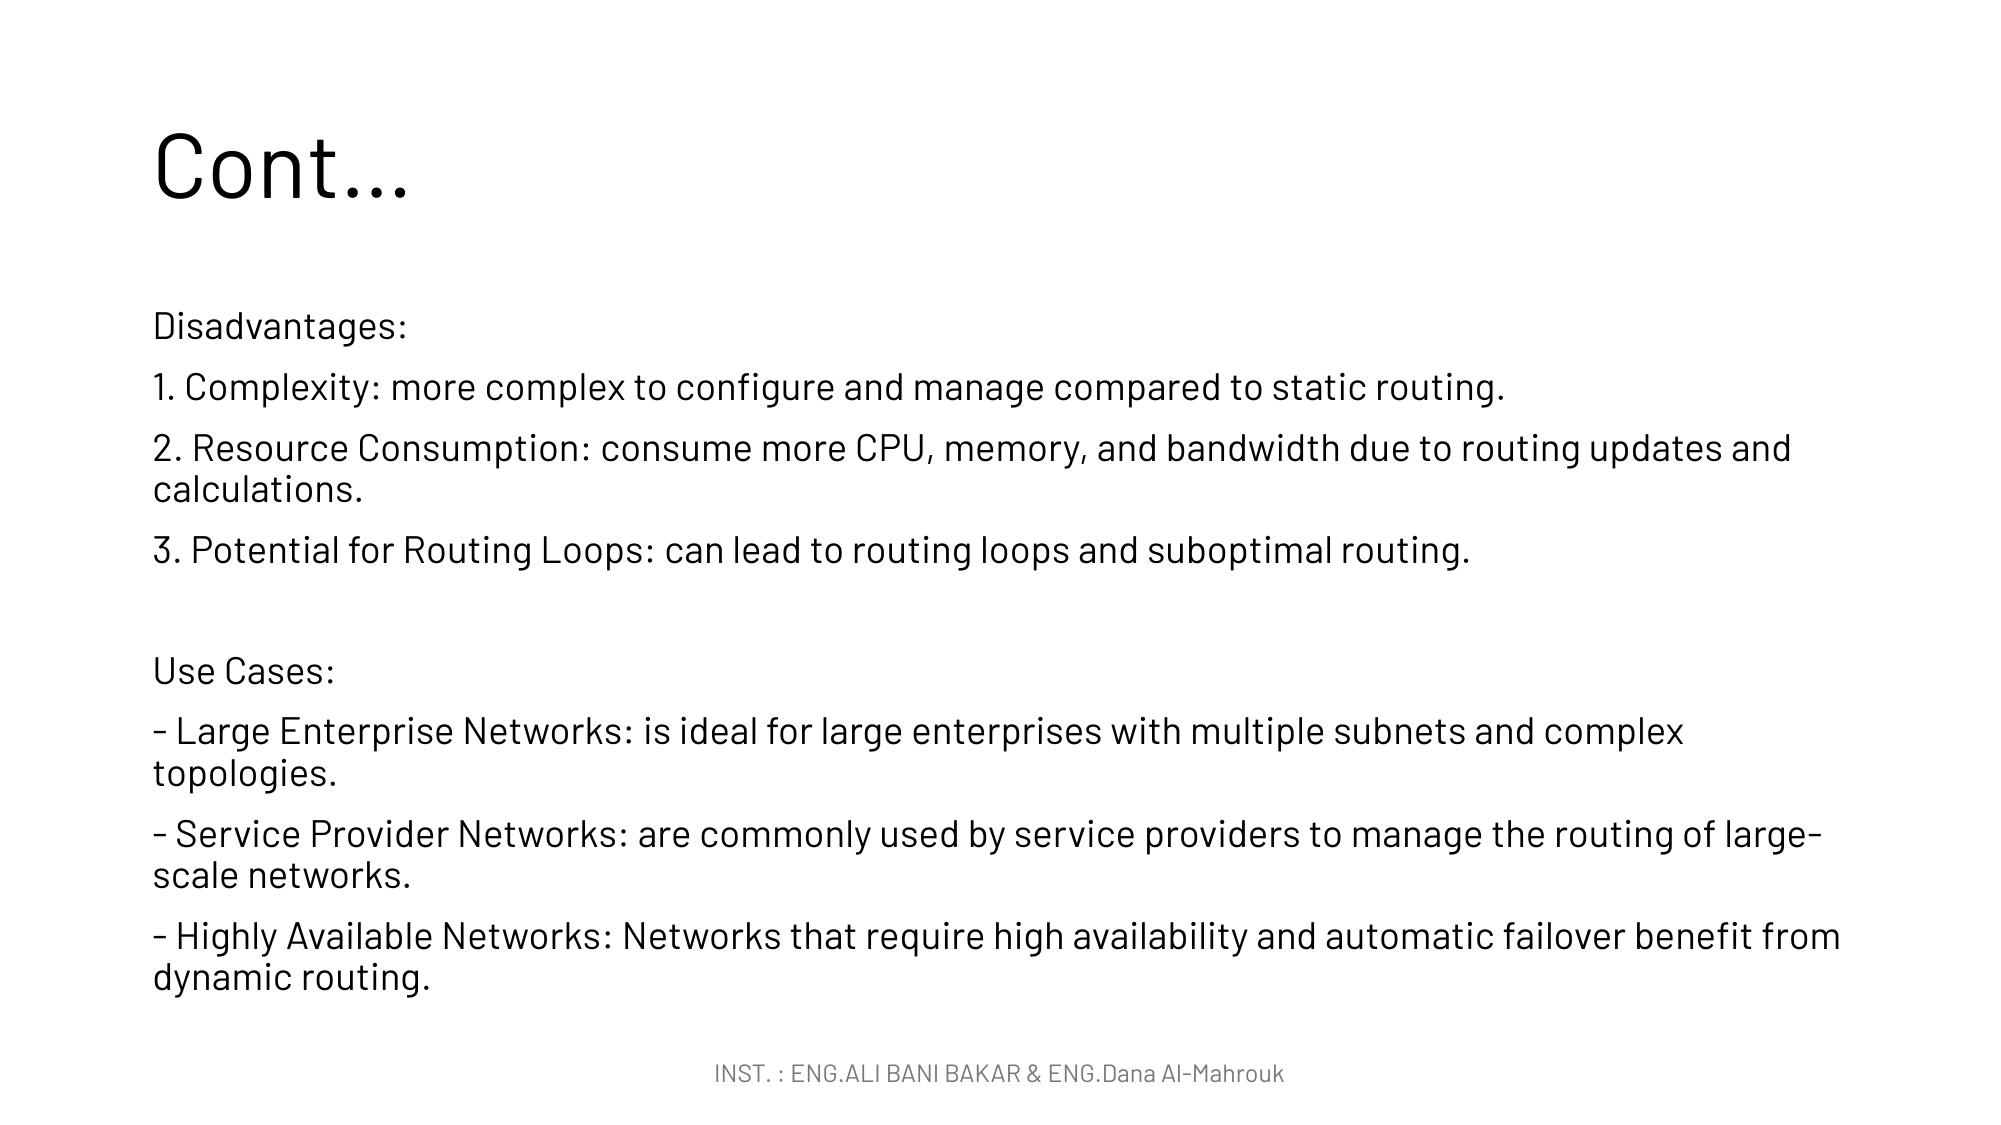

# Cont…
Disadvantages:
1. Complexity: more complex to configure and manage compared to static routing.
2. Resource Consumption: consume more CPU, memory, and bandwidth due to routing updates and calculations.
3. Potential for Routing Loops: can lead to routing loops and suboptimal routing.

Use Cases:
- Large Enterprise Networks: is ideal for large enterprises with multiple subnets and complex topologies.
- Service Provider Networks: are commonly used by service providers to manage the routing of large-scale networks.
- Highly Available Networks: Networks that require high availability and automatic failover benefit from dynamic routing.
INST. : ENG.ALI BANI BAKAR & ENG.Dana Al-Mahrouk